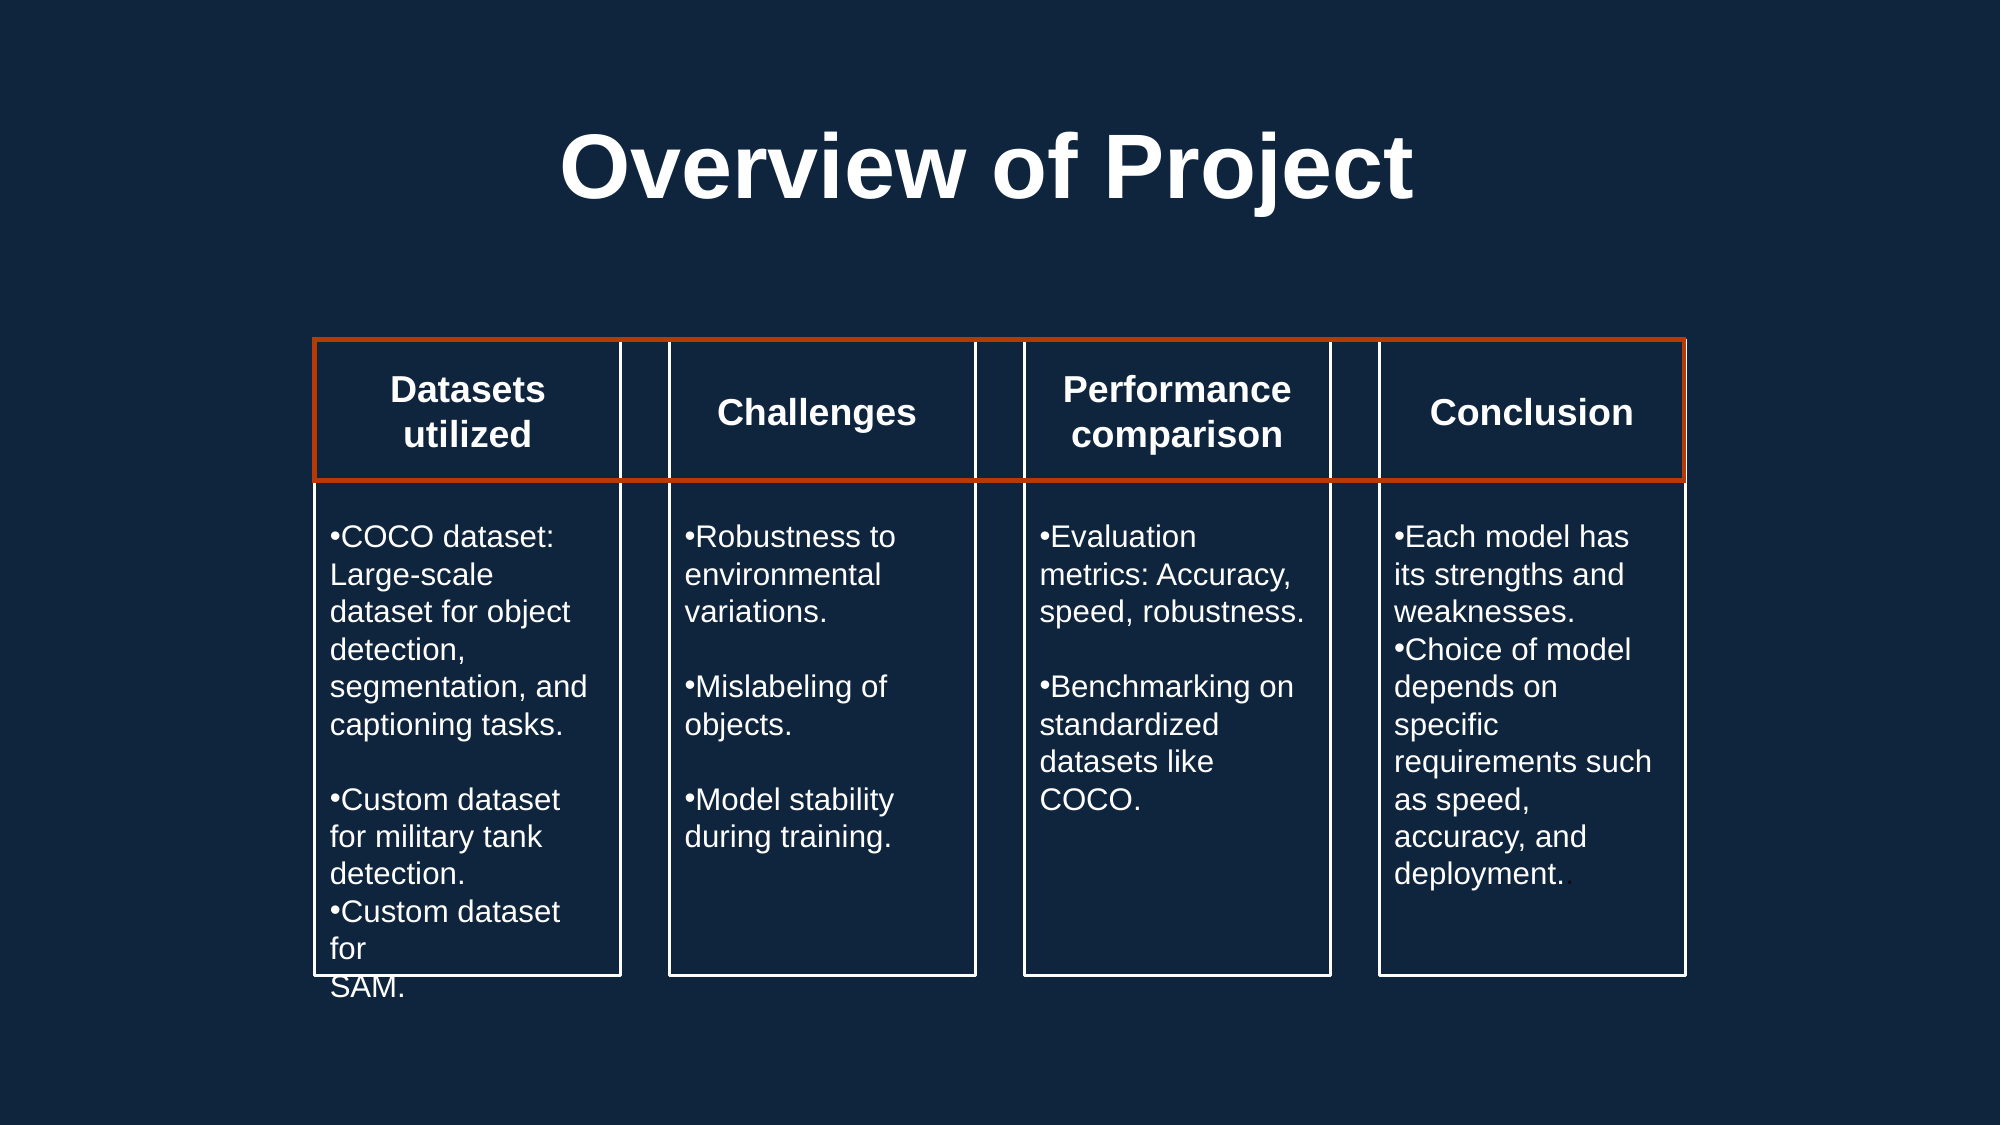

# Overview of Project
Datasets utilized
Challenges
Performance comparison
Conclusion

COCO dataset: Large-scale dataset for object detection, segmentation, and captioning tasks.

Custom dataset for military tank detection.
Custom dataset for
SAM.
Robustness to environmental variations.

Mislabeling of objects.

Model stability during training.

Evaluation metrics: Accuracy, speed, robustness.

Benchmarking on standardized datasets like COCO.

Each model has its strengths and weaknesses.
Choice of model depends on specific requirements such as speed, accuracy, and deployment..